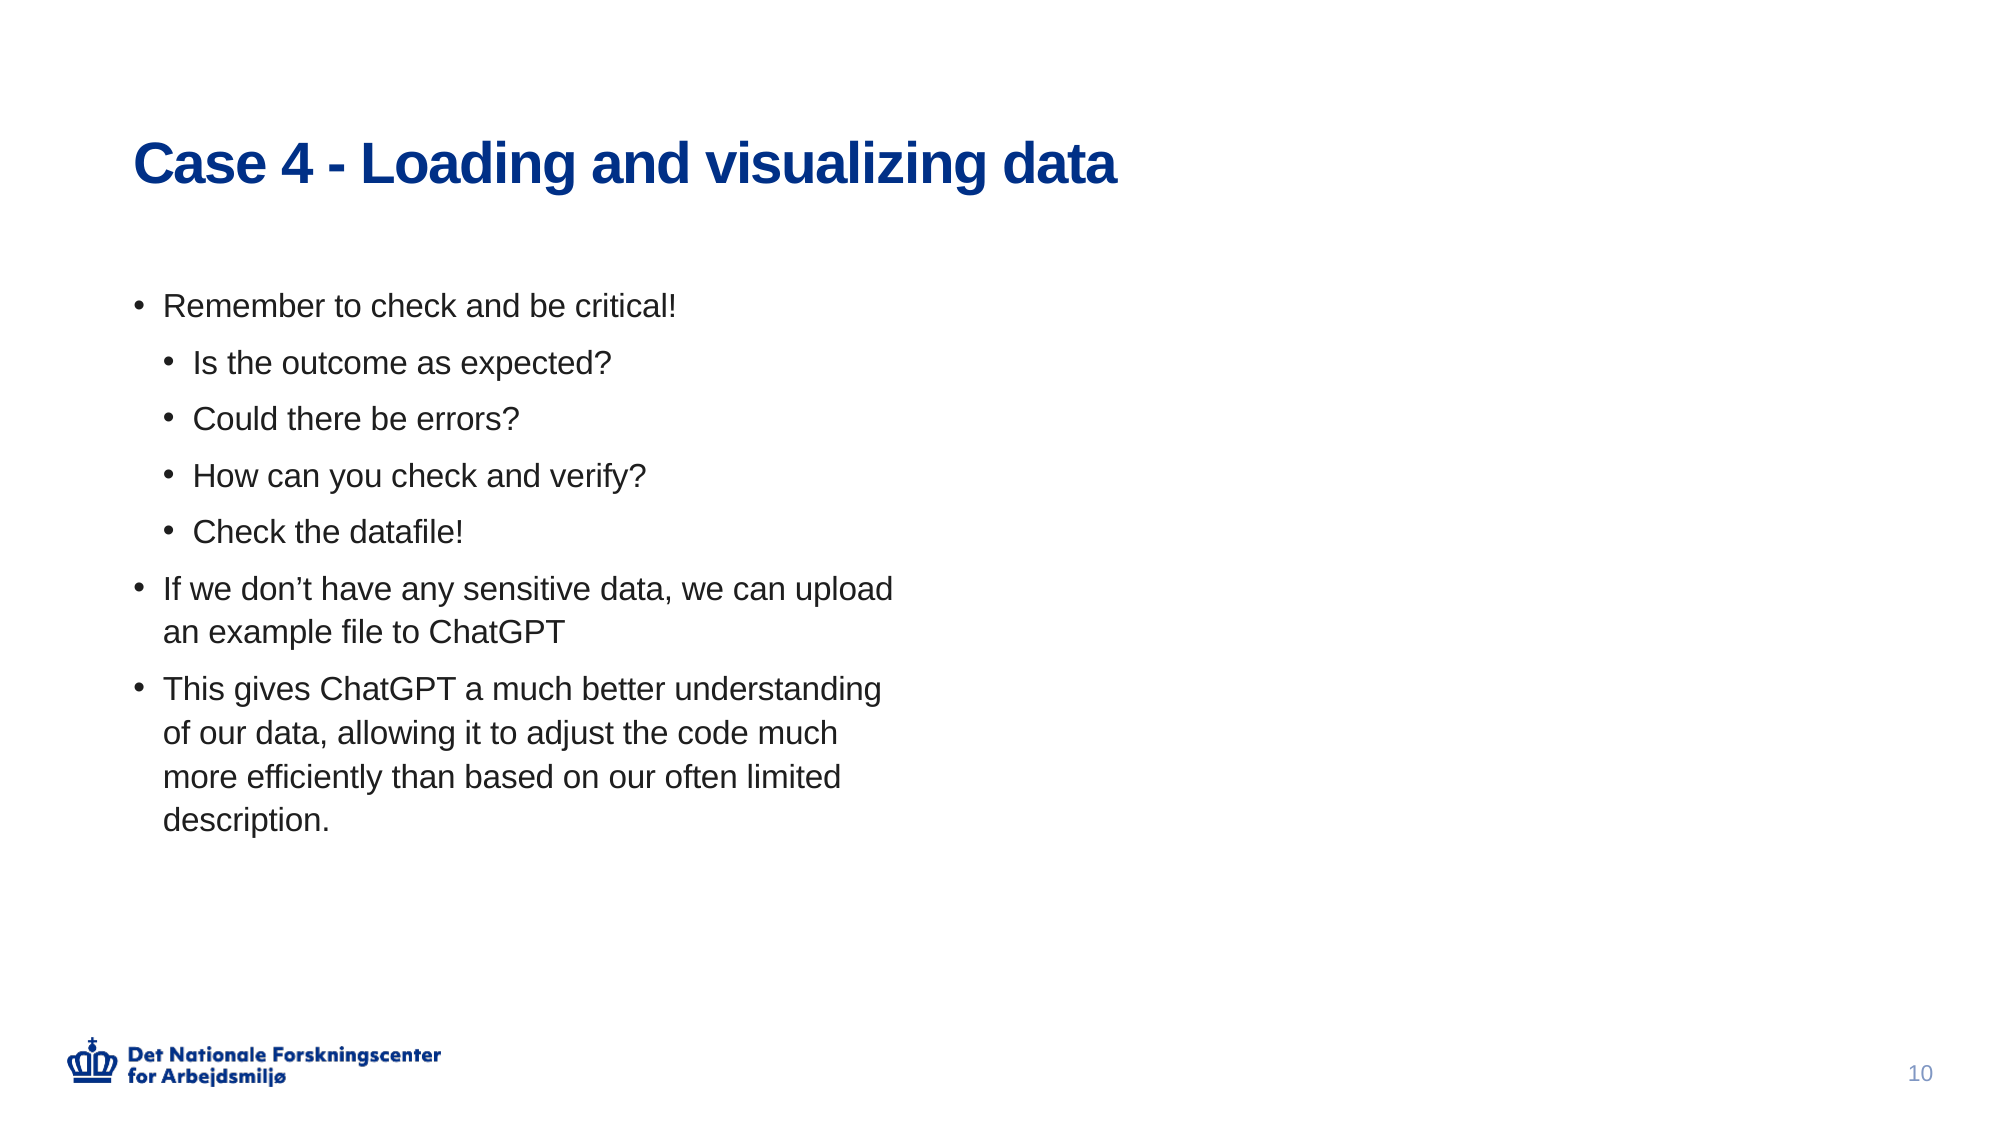

# Case 4 - Loading and visualizing data
Remember to check and be critical!
Is the outcome as expected?
Could there be errors?
How can you check and verify?
Check the datafile!
If we don’t have any sensitive data, we can upload an example file to ChatGPT
This gives ChatGPT a much better understanding of our data, allowing it to adjust the code much more efficiently than based on our often limited description.
10